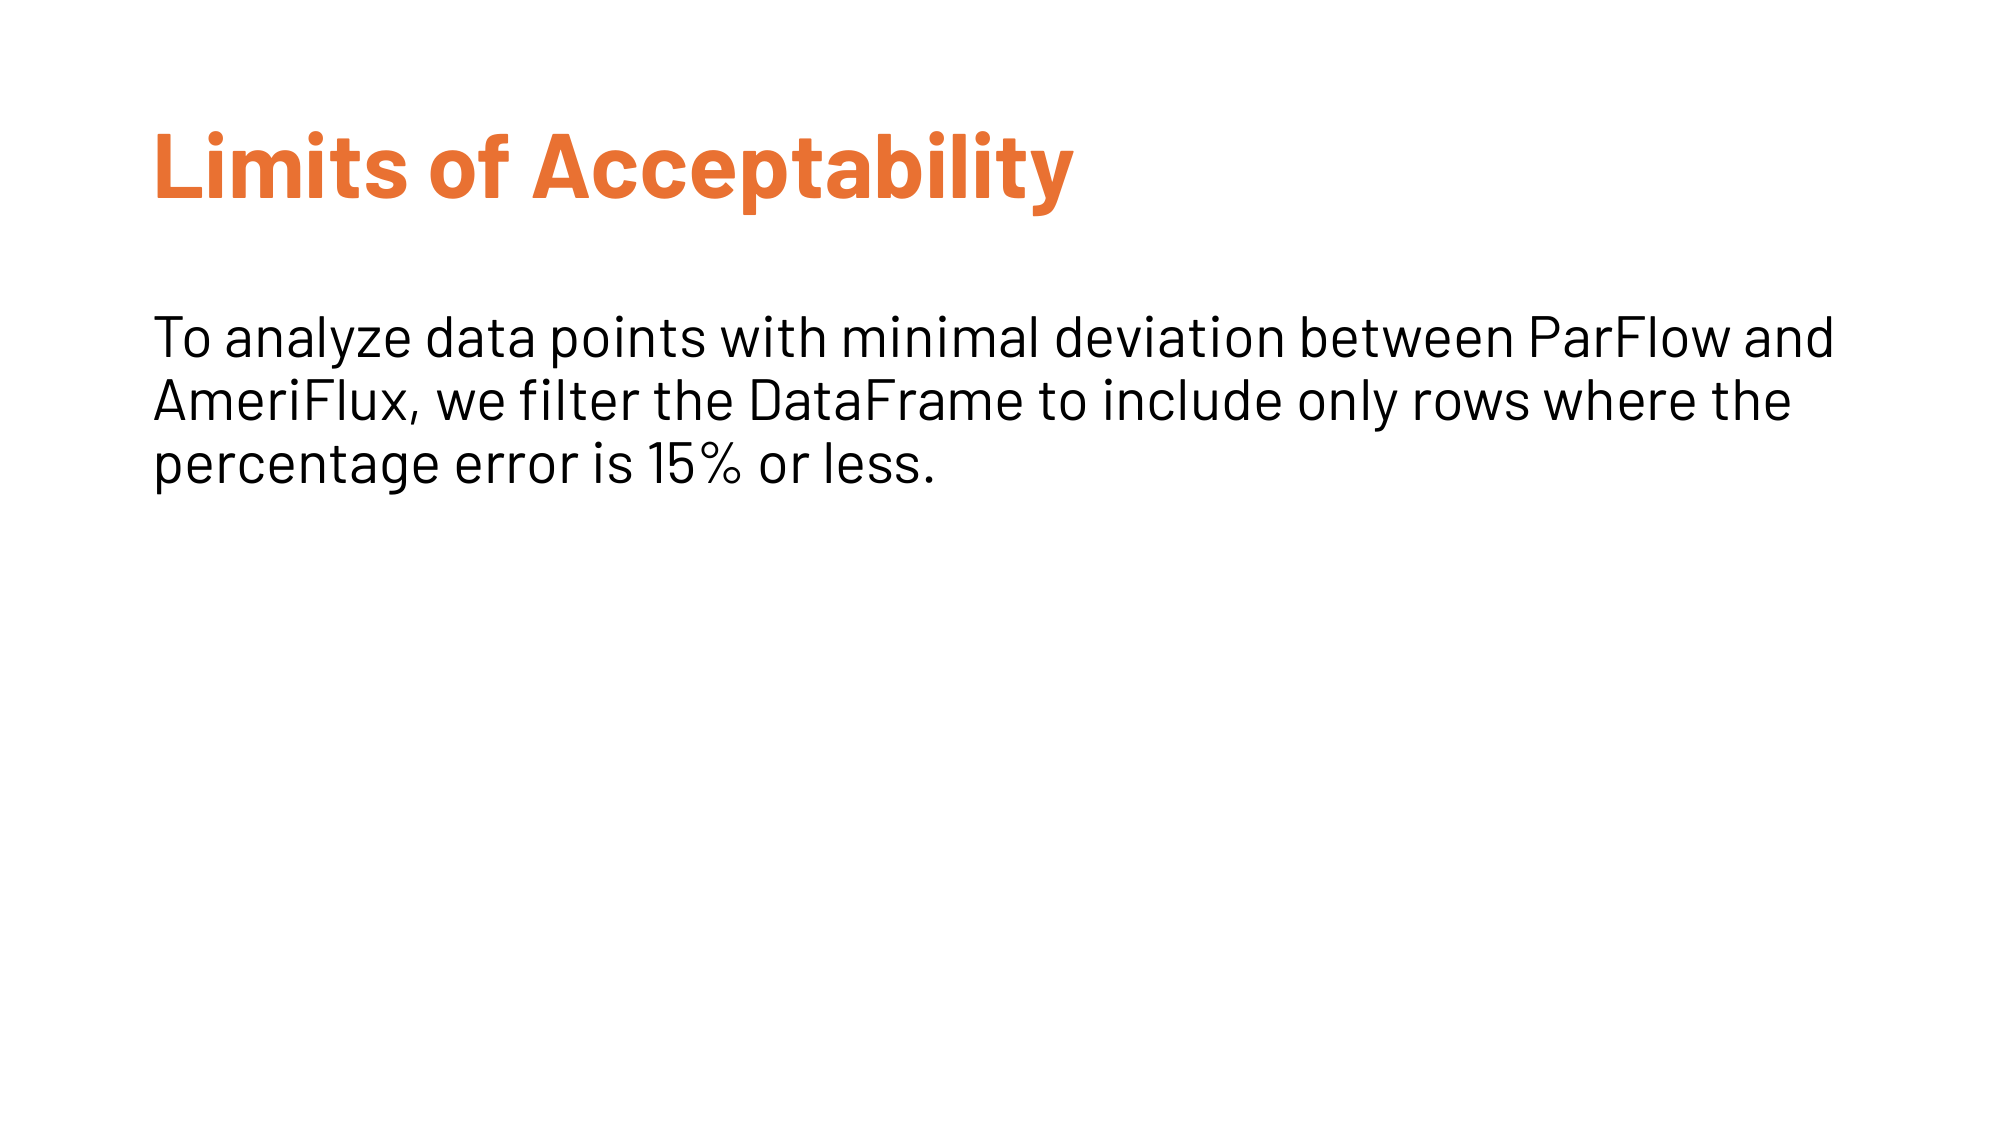

# Limits of Acceptability
To analyze data points with minimal deviation between ParFlow and AmeriFlux, we filter the DataFrame to include only rows where the percentage error is 15% or less.